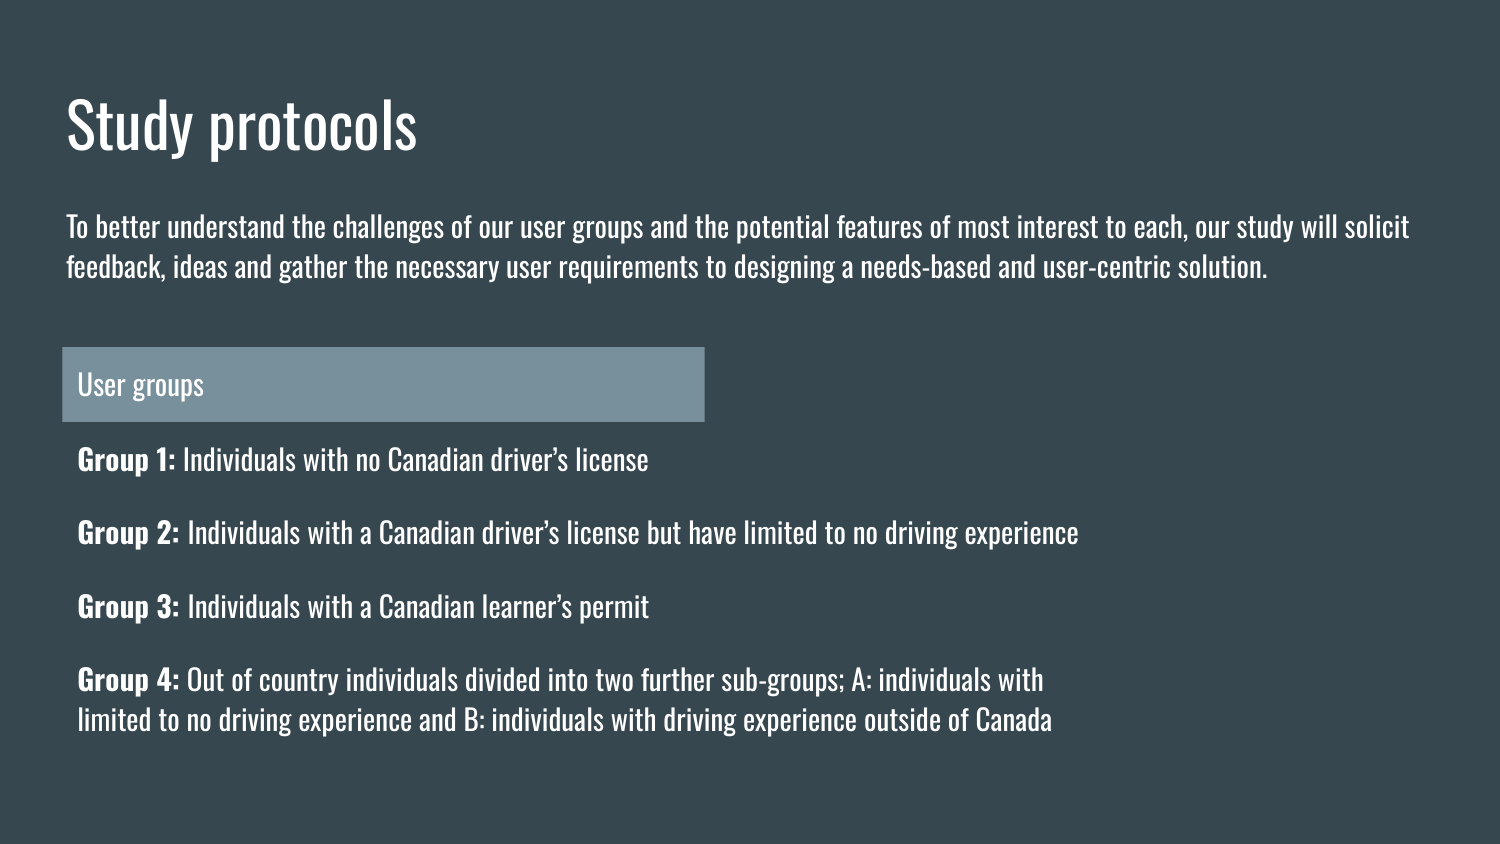

# Study protocols
To better understand the challenges of our user groups and the potential features of most interest to each, our study will solicit feedback, ideas and gather the necessary user requirements to designing a needs-based and user-centric solution.

User groups
Group 1: Individuals with no Canadian driver’s license
Group 2: Individuals with a Canadian driver’s license but have limited to no driving experience
Group 3: Individuals with a Canadian learner’s permit
Group 4: Out of country individuals divided into two further sub-groups; A: individuals with limited to no driving experience and B: individuals with driving experience outside of Canada